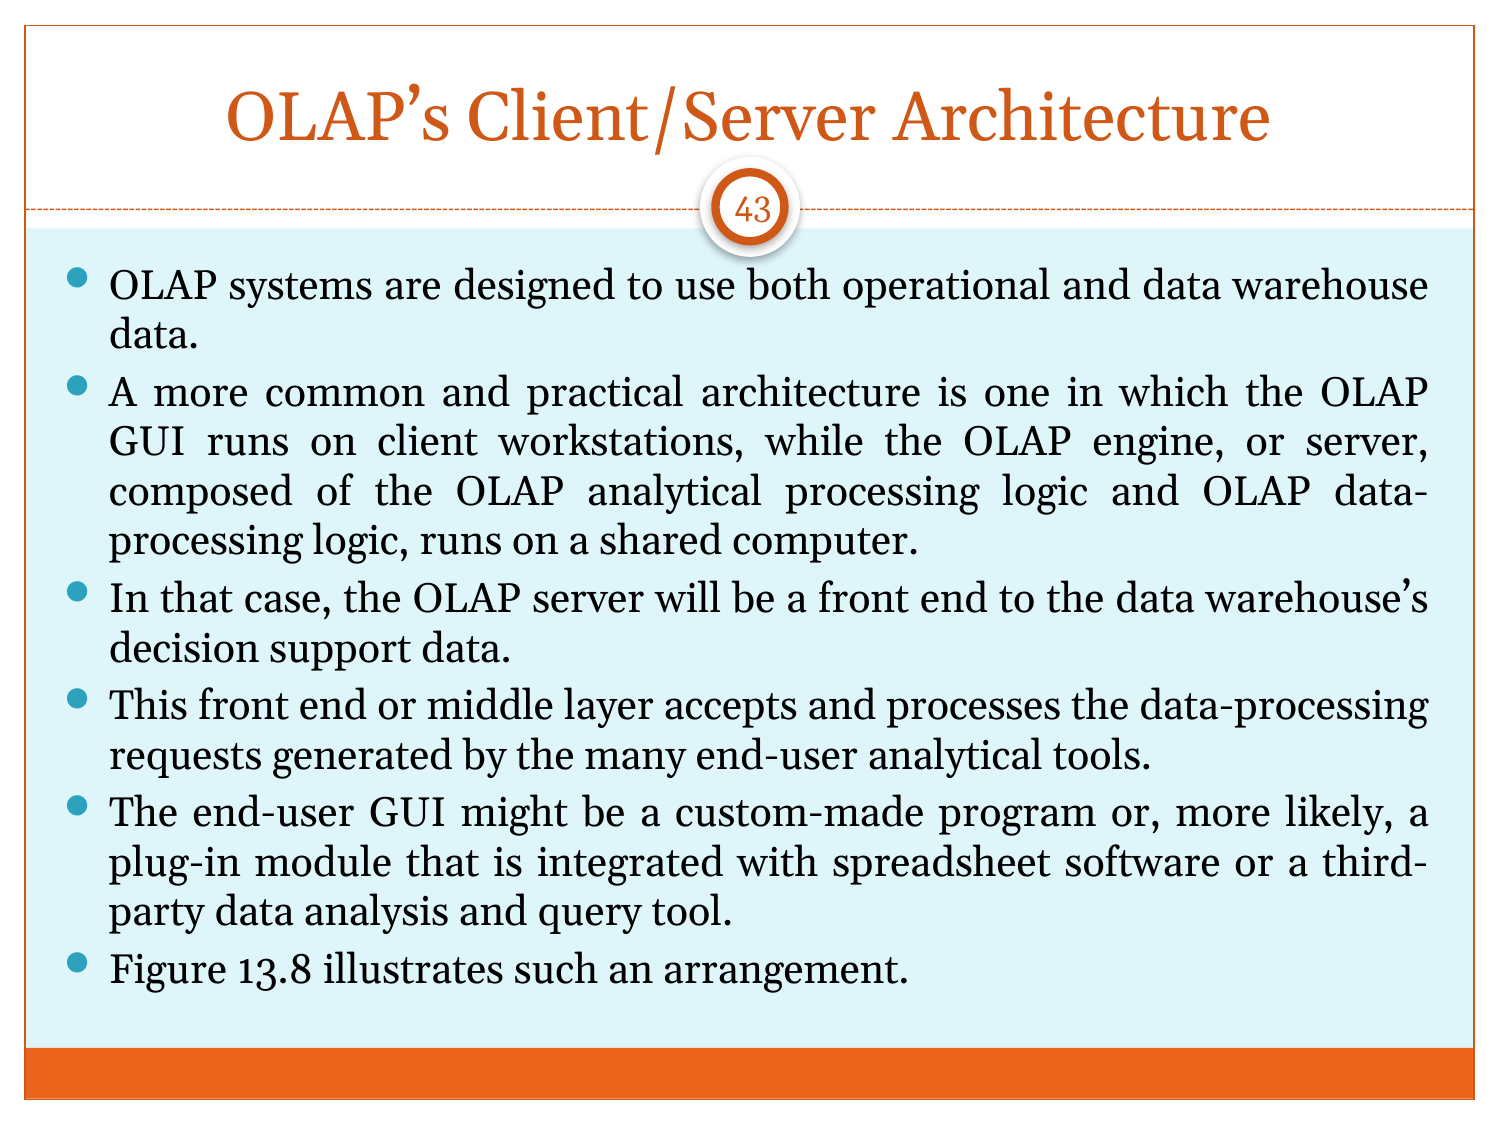

# OLAP’s Client/Server Architecture
43
OLAP systems are designed to use both operational and data warehouse data.
A more common and practical architecture is one in which the OLAP GUI runs on client workstations, while the OLAP engine, or server, composed of the OLAP analytical processing logic and OLAP data-processing logic, runs on a shared computer.
In that case, the OLAP server will be a front end to the data warehouse’s decision support data.
This front end or middle layer accepts and processes the data-processing requests generated by the many end-user analytical tools.
The end-user GUI might be a custom-made program or, more likely, a plug-in module that is integrated with spreadsheet software or a third-party data analysis and query tool.
Figure 13.8 illustrates such an arrangement.